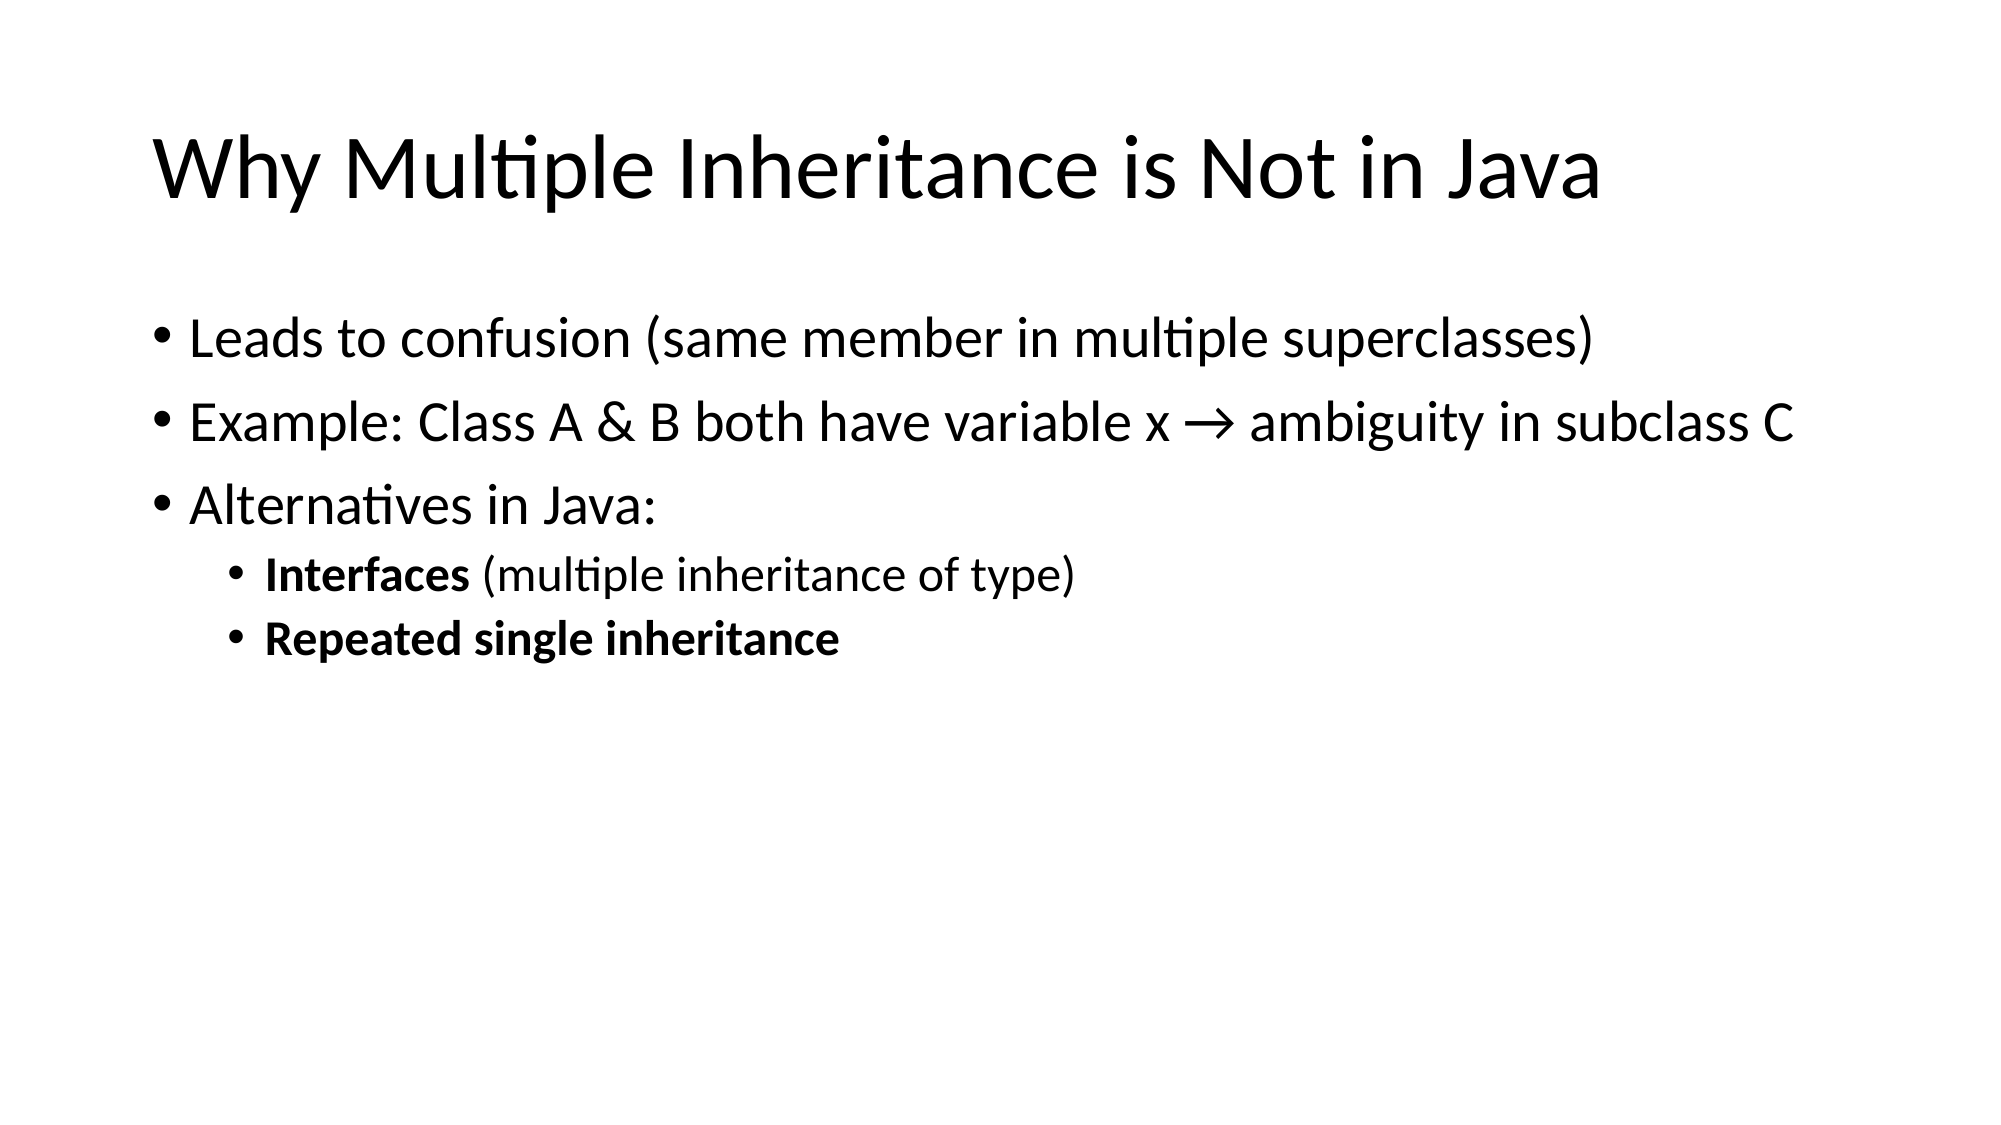

# Why Multiple Inheritance is Not in Java
Leads to confusion (same member in multiple superclasses)
Example: Class A & B both have variable x → ambiguity in subclass C
Alternatives in Java:
Interfaces (multiple inheritance of type)
Repeated single inheritance